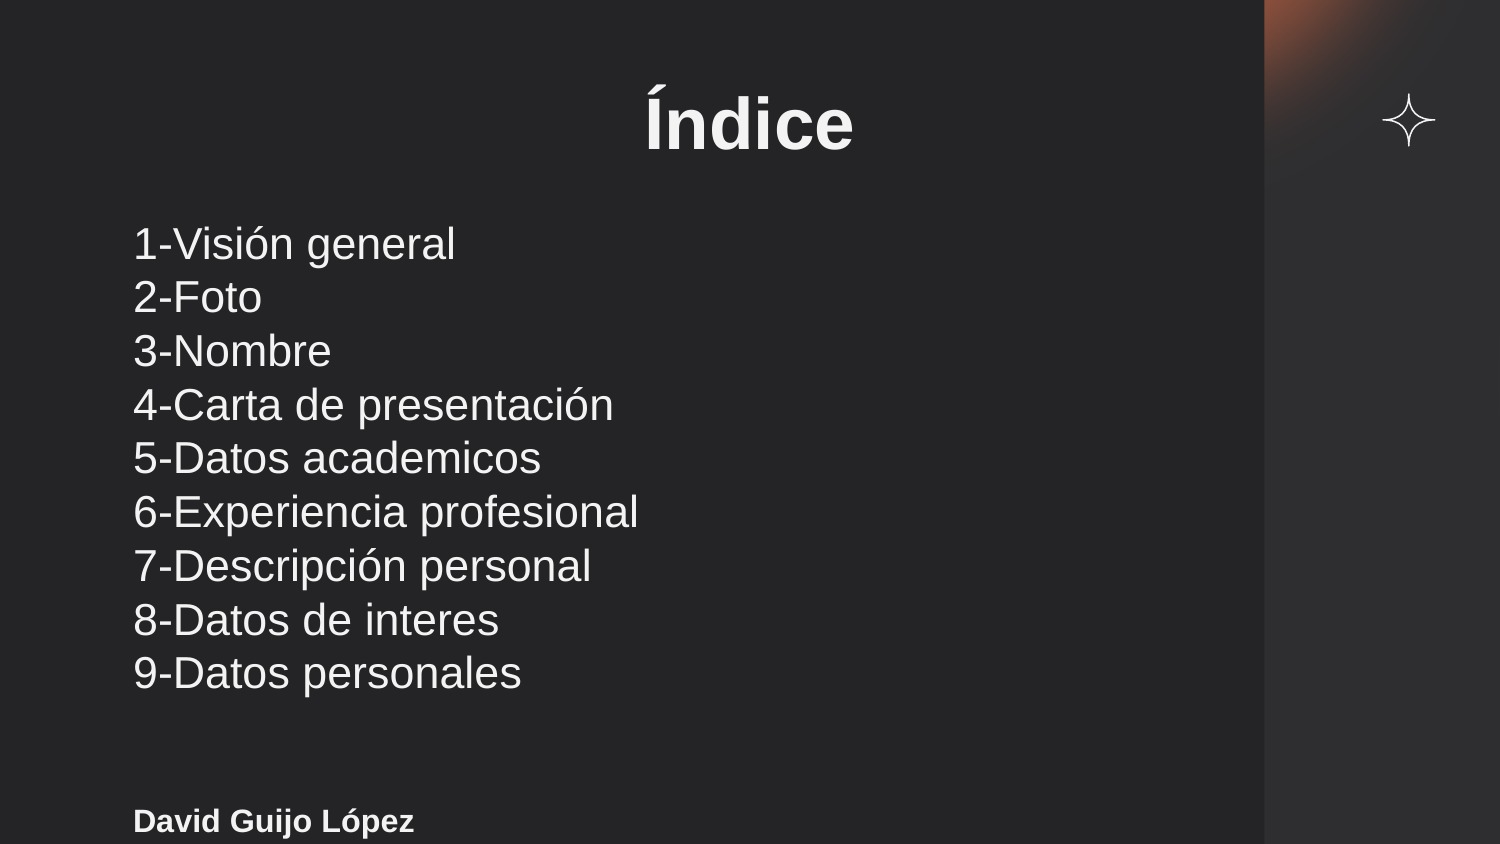

# Índice

1-Visión general
2-Foto
3-Nombre
4-Carta de presentación
5-Datos academicos
6-Experiencia profesional
7-Descripción personal
8-Datos de interes
9-Datos personales

David Guijo López